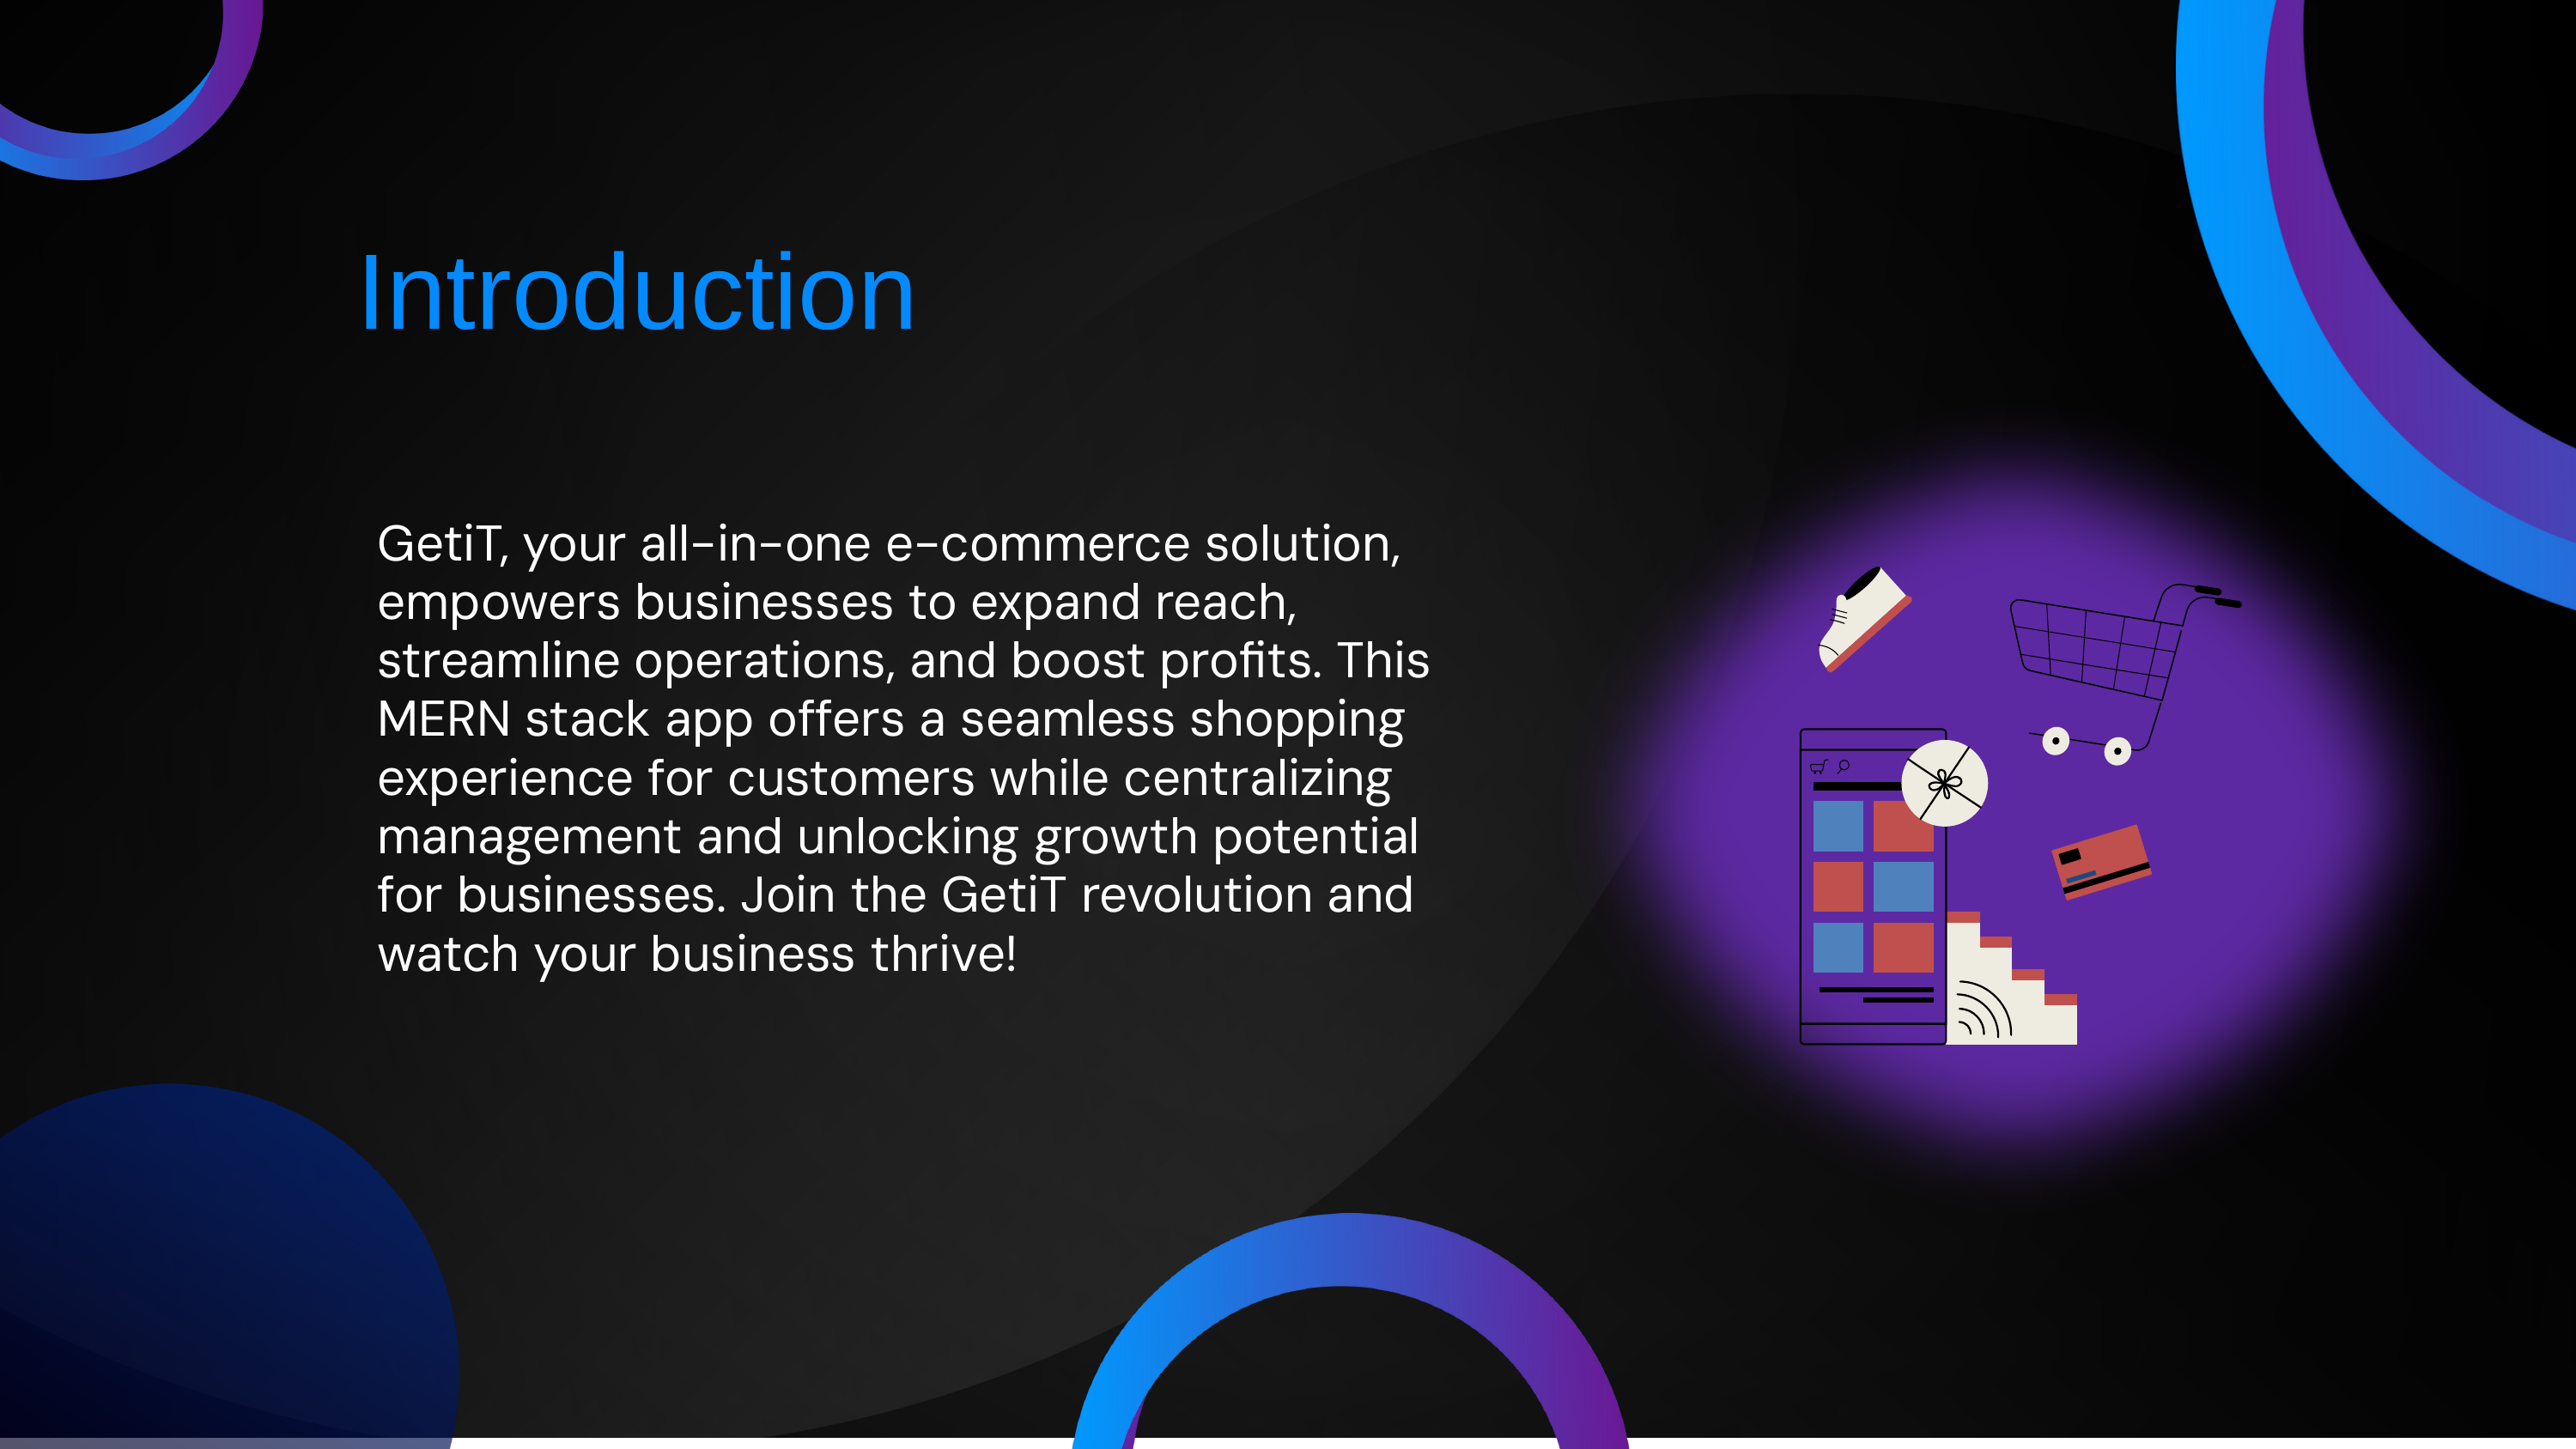

Introduction

GetiT, your all-in-one e-commerce solution, empowers businesses to expand reach, streamline operations, and boost profits. This MERN stack app offers a seamless shopping experience for customers while centralizing management and unlocking growth potential for businesses. Join the GetiT revolution and watch your business thrive!